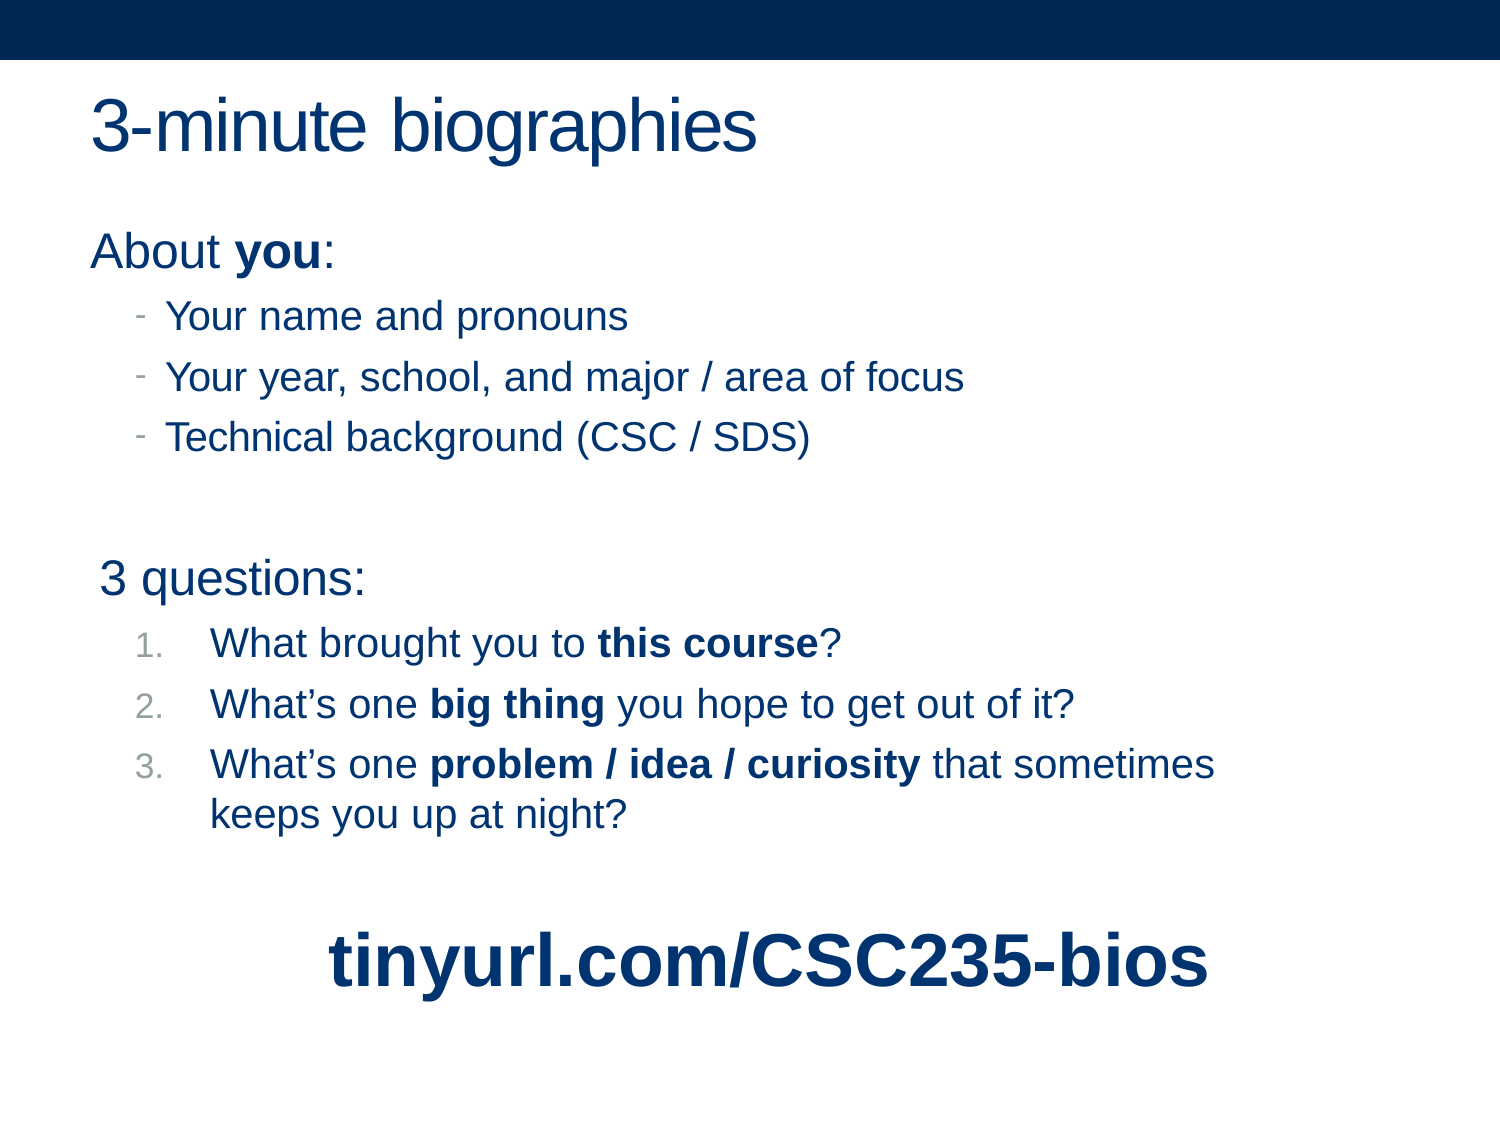

# 3-minute biographies
About you:
Your name and pronouns
Your year, school, and major / area of focus
Technical background (CSC / SDS)

3 questions:
What brought you to this course?
What’s one big thing you hope to get out of it?
What’s one problem / idea / curiosity that sometimes keeps you up at night?
tinyurl.com/CSC235-bios